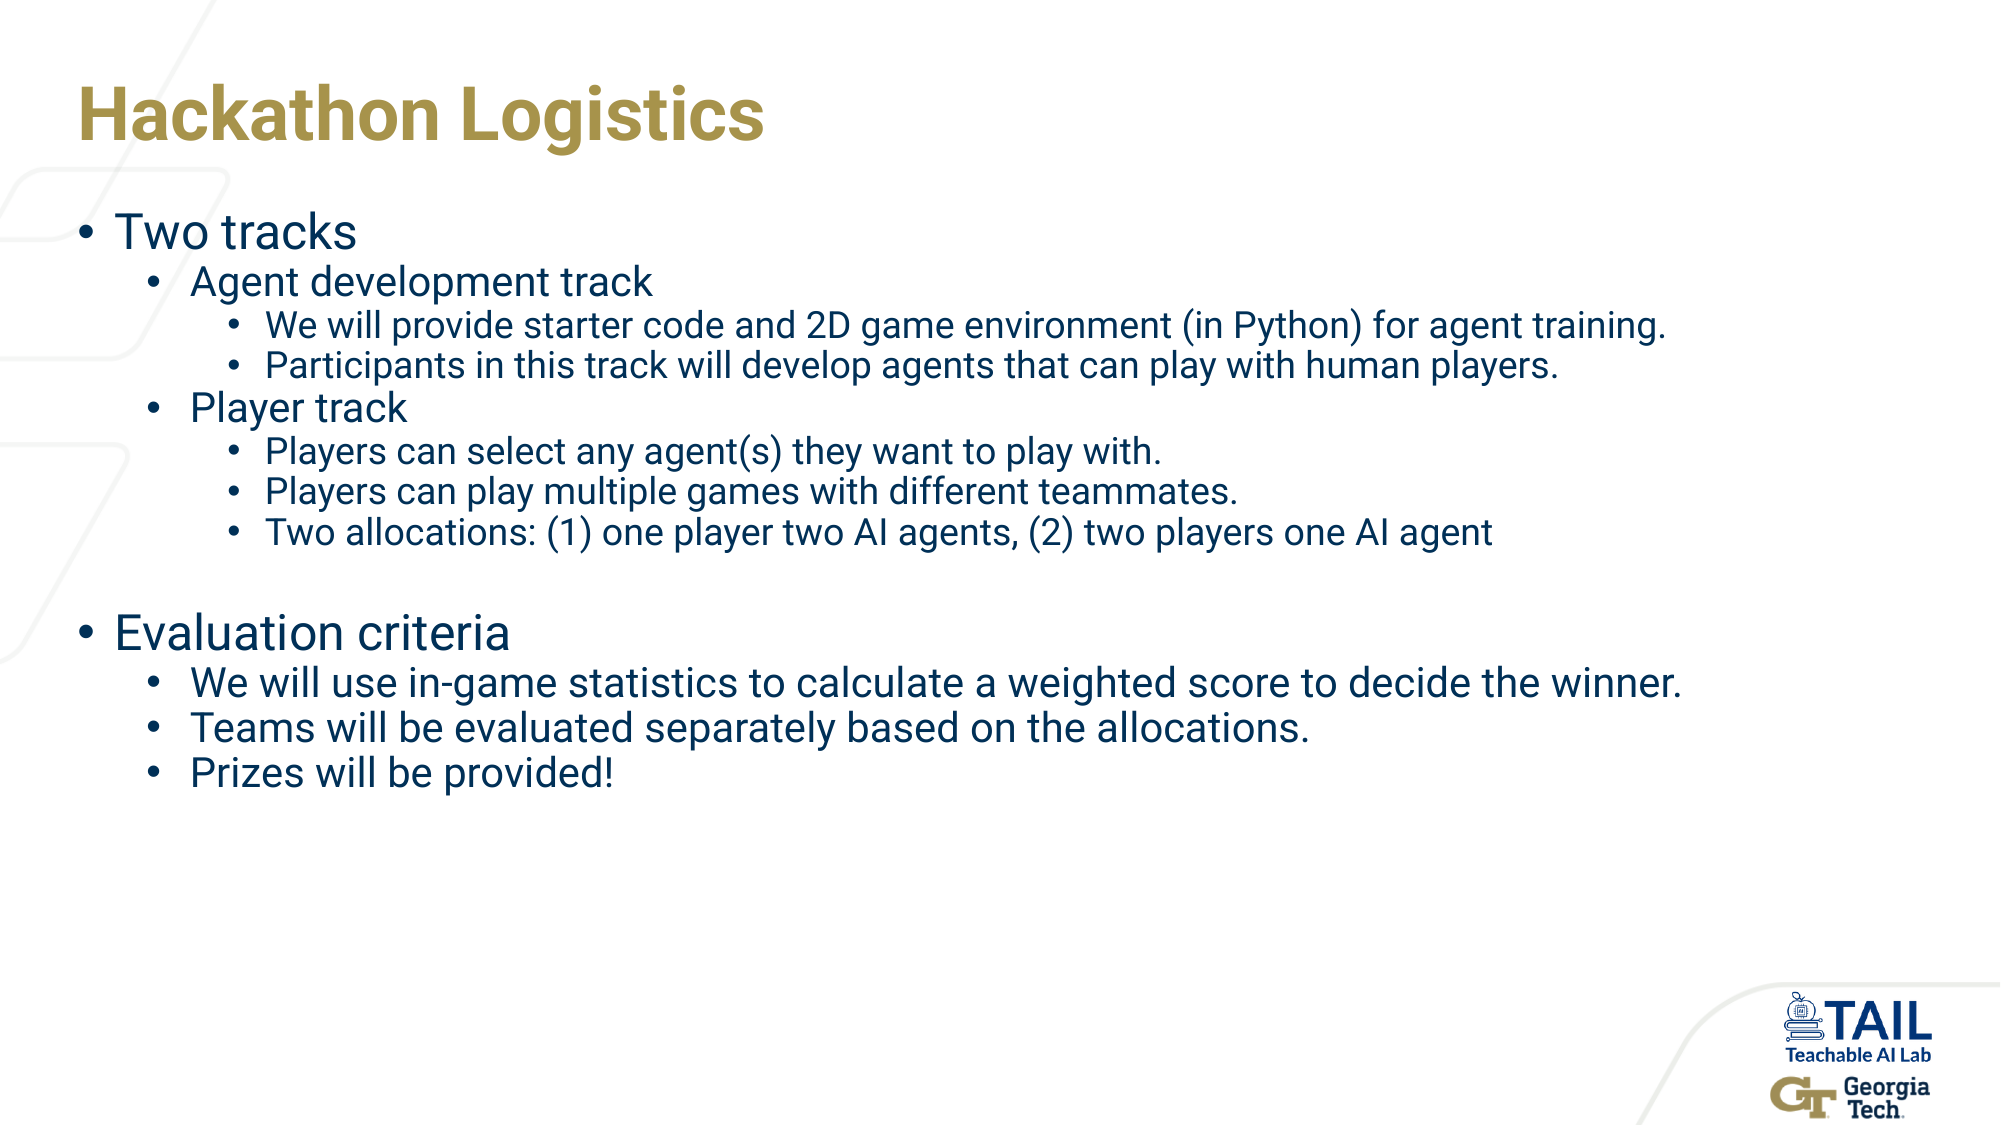

# Hackathon Logistics
Two tracks
Agent development track
We will provide starter code and 2D game environment (in Python) for agent training.
Participants in this track will develop agents that can play with human players.
Player track
Players can select any agent(s) they want to play with.
Players can play multiple games with different teammates.
Two allocations: (1) one player two AI agents, (2) two players one AI agent

Evaluation criteria
We will use in-game statistics to calculate a weighted score to decide the winner.
Teams will be evaluated separately based on the allocations.
Prizes will be provided!